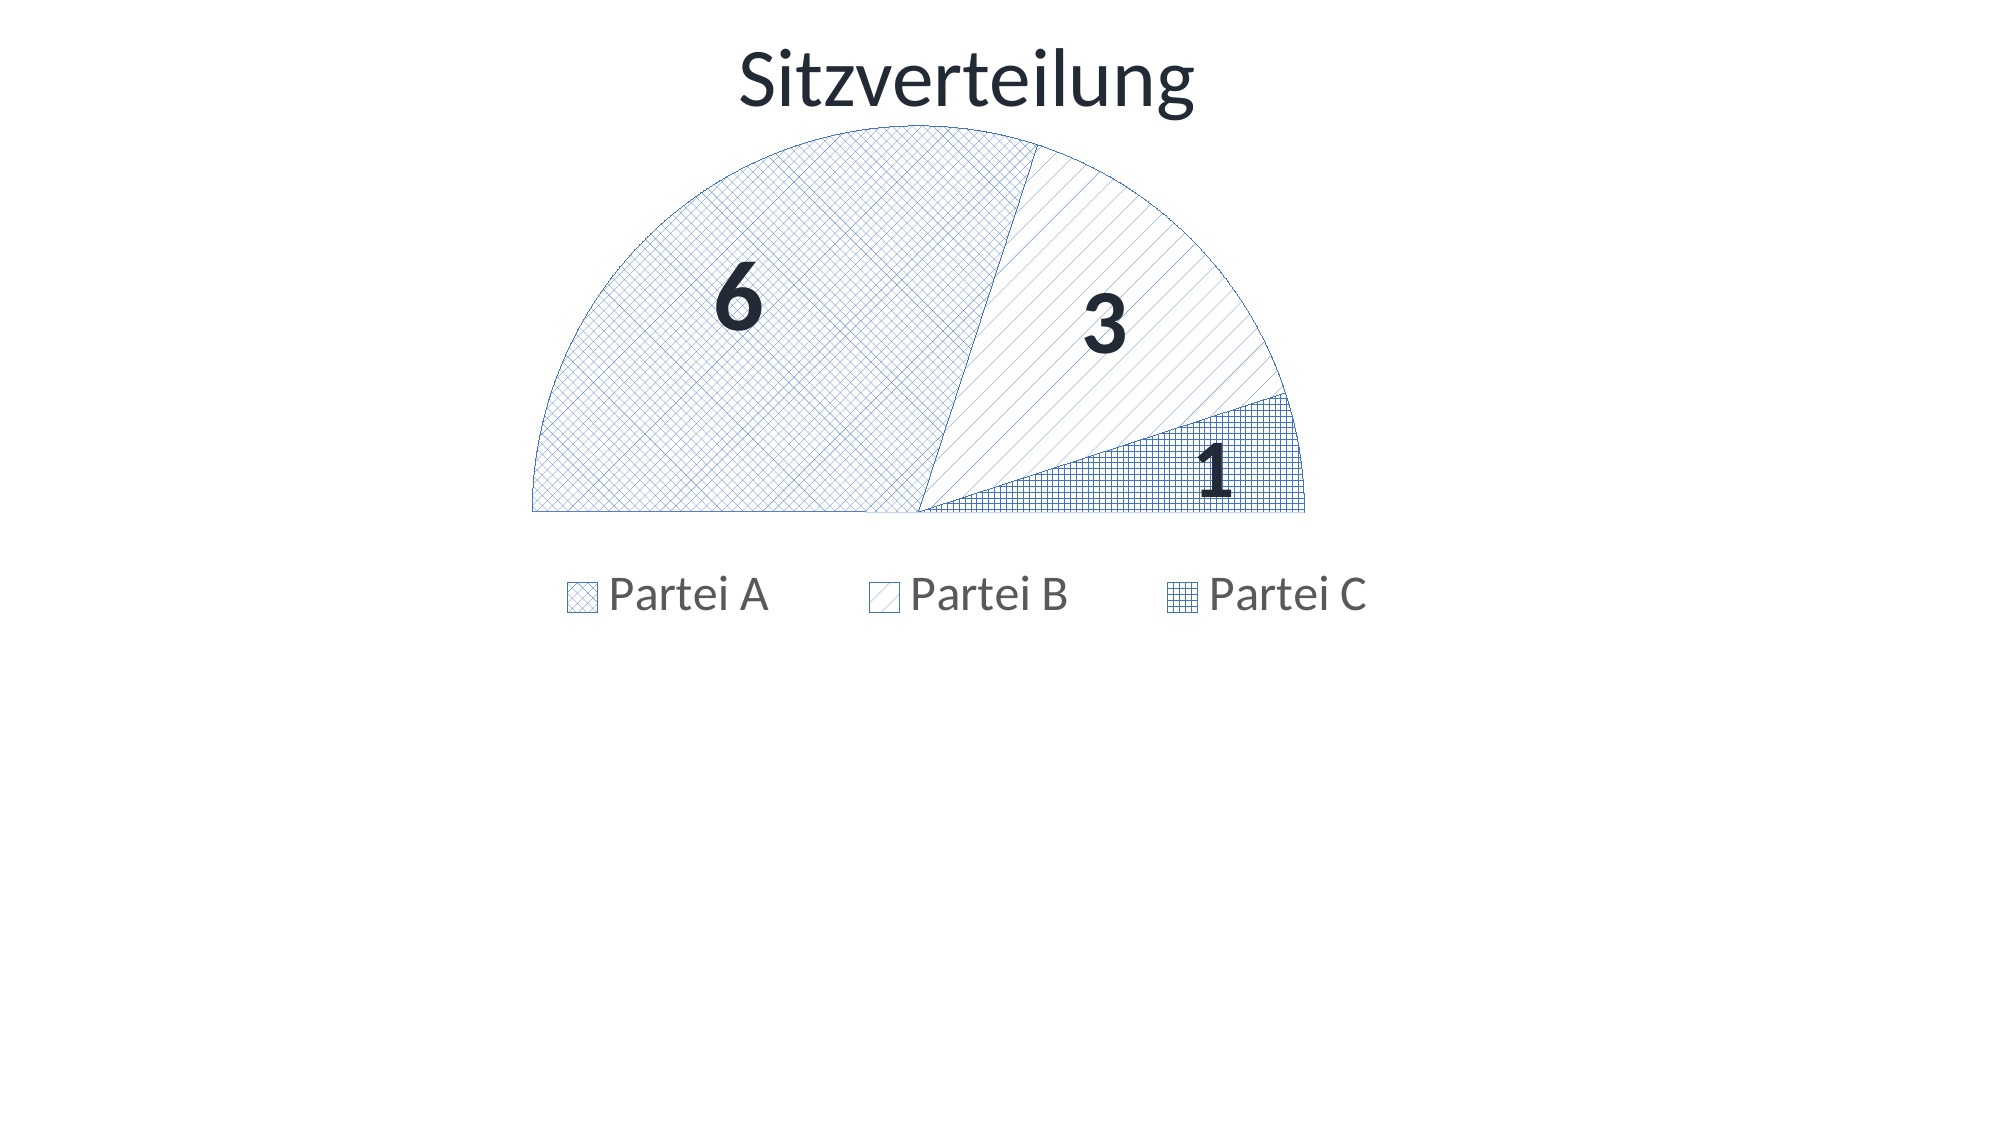

Sitzverteilung

### Chart

| Category | 6 |
|---|---|
| Partei A | 6.0 |
| Partei B | 3.0 |
| Partei C | 1.0 |
6
3

1